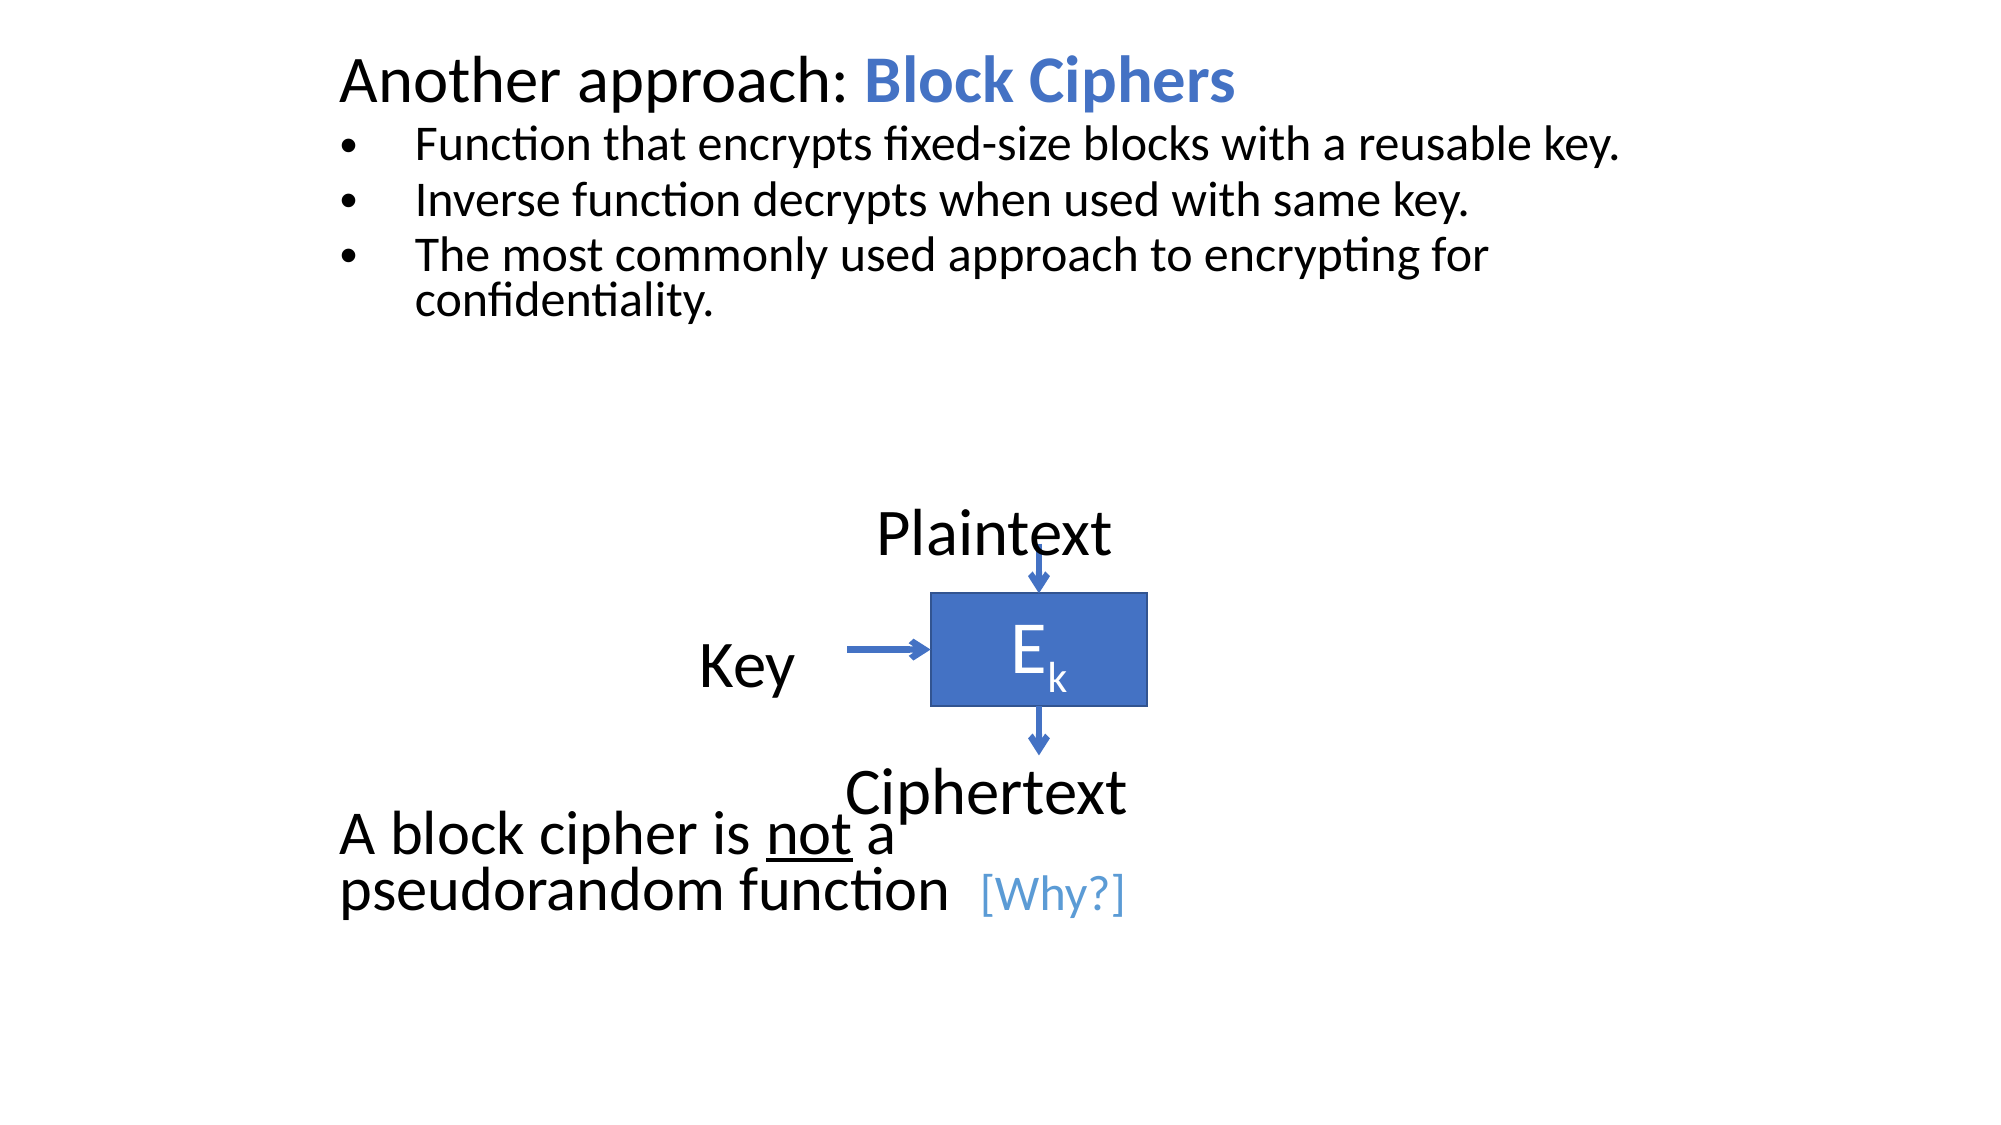

Another approach: Block Ciphers
Function that encrypts fixed-size blocks with a reusable key.
Inverse function decrypts when used with same key.
The most commonly used approach to encrypting for confidentiality.

A block cipher is not a
pseudorandom function  [Why?]
Plaintext
Ek
Key
Ciphertext